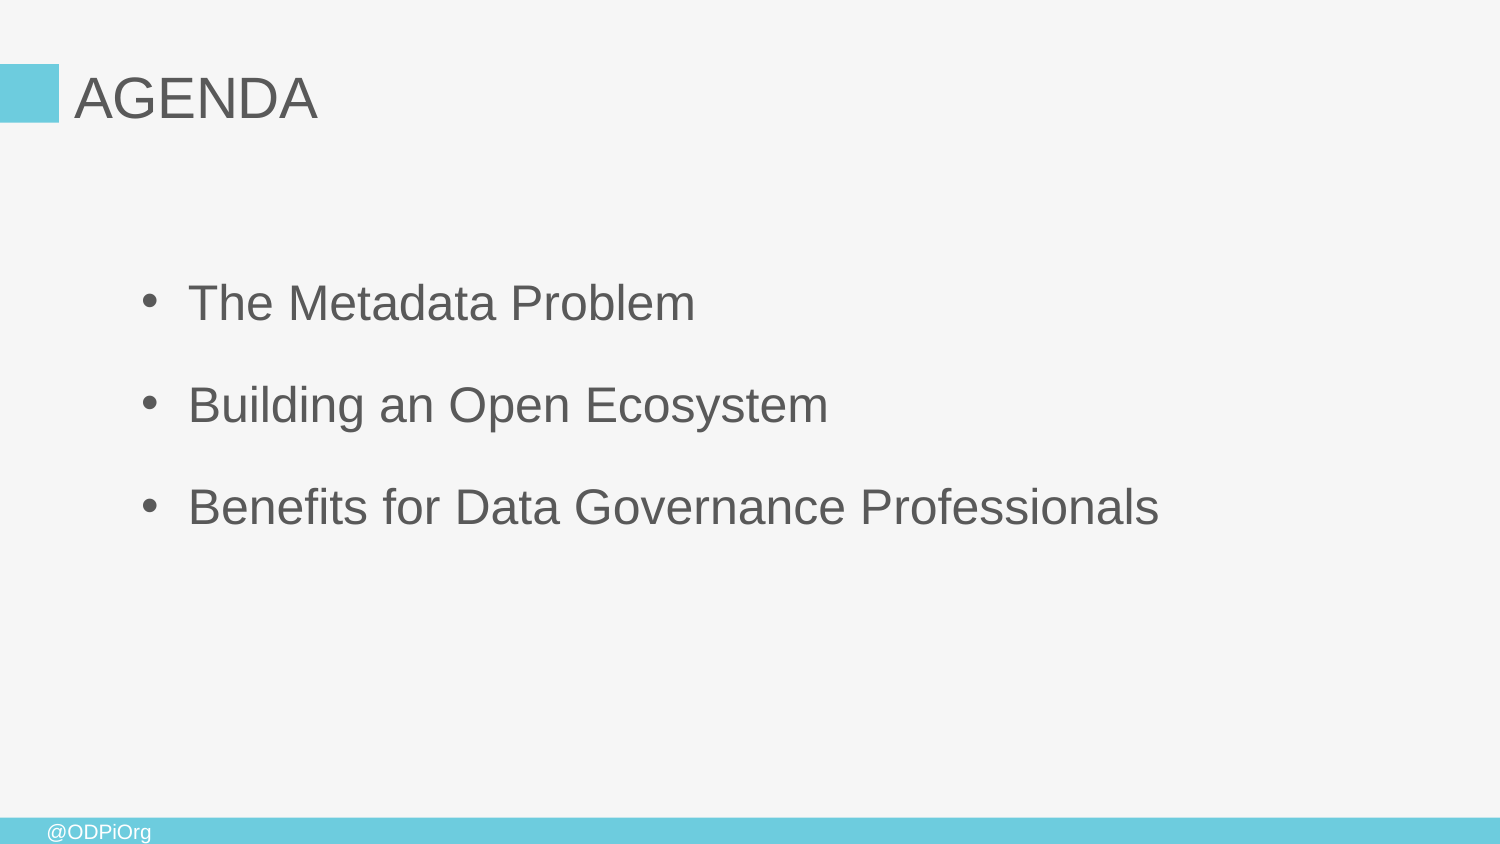

# AGENDA
The Metadata Problem
Building an Open Ecosystem
Benefits for Data Governance Professionals